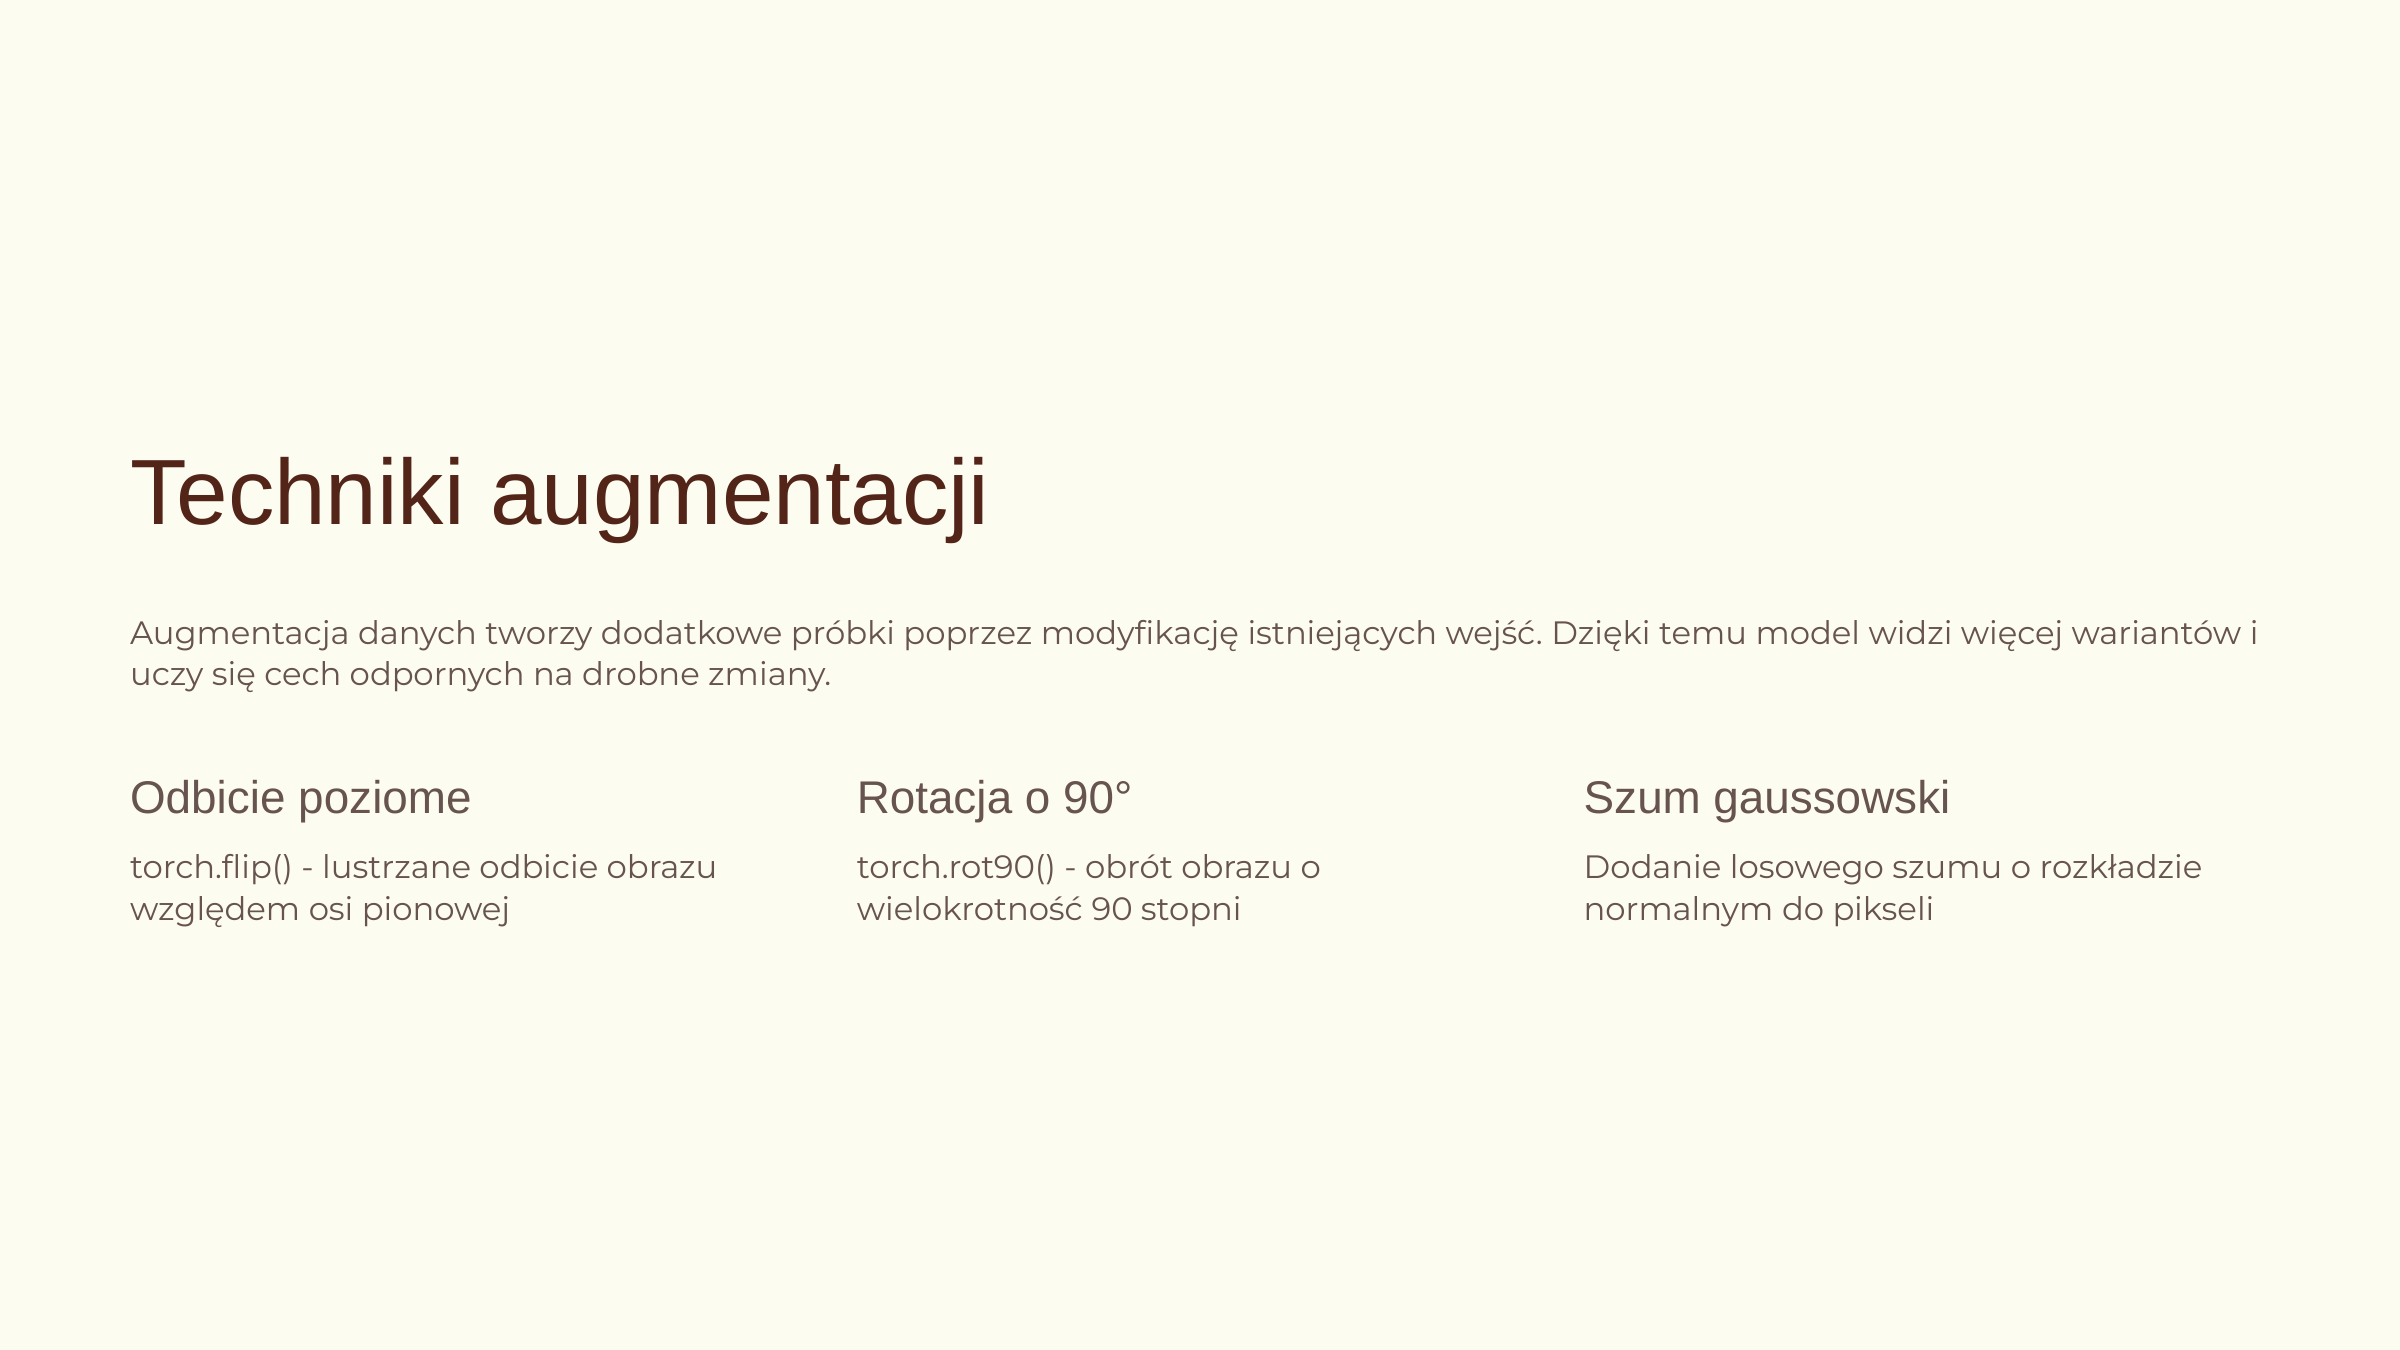

Techniki augmentacji
Augmentacja danych tworzy dodatkowe próbki poprzez modyfikację istniejących wejść. Dzięki temu model widzi więcej wariantów i uczy się cech odpornych na drobne zmiany.
Odbicie poziome
Rotacja o 90°
Szum gaussowski
torch.flip() - lustrzane odbicie obrazu względem osi pionowej
torch.rot90() - obrót obrazu o wielokrotność 90 stopni
Dodanie losowego szumu o rozkładzie normalnym do pikseli